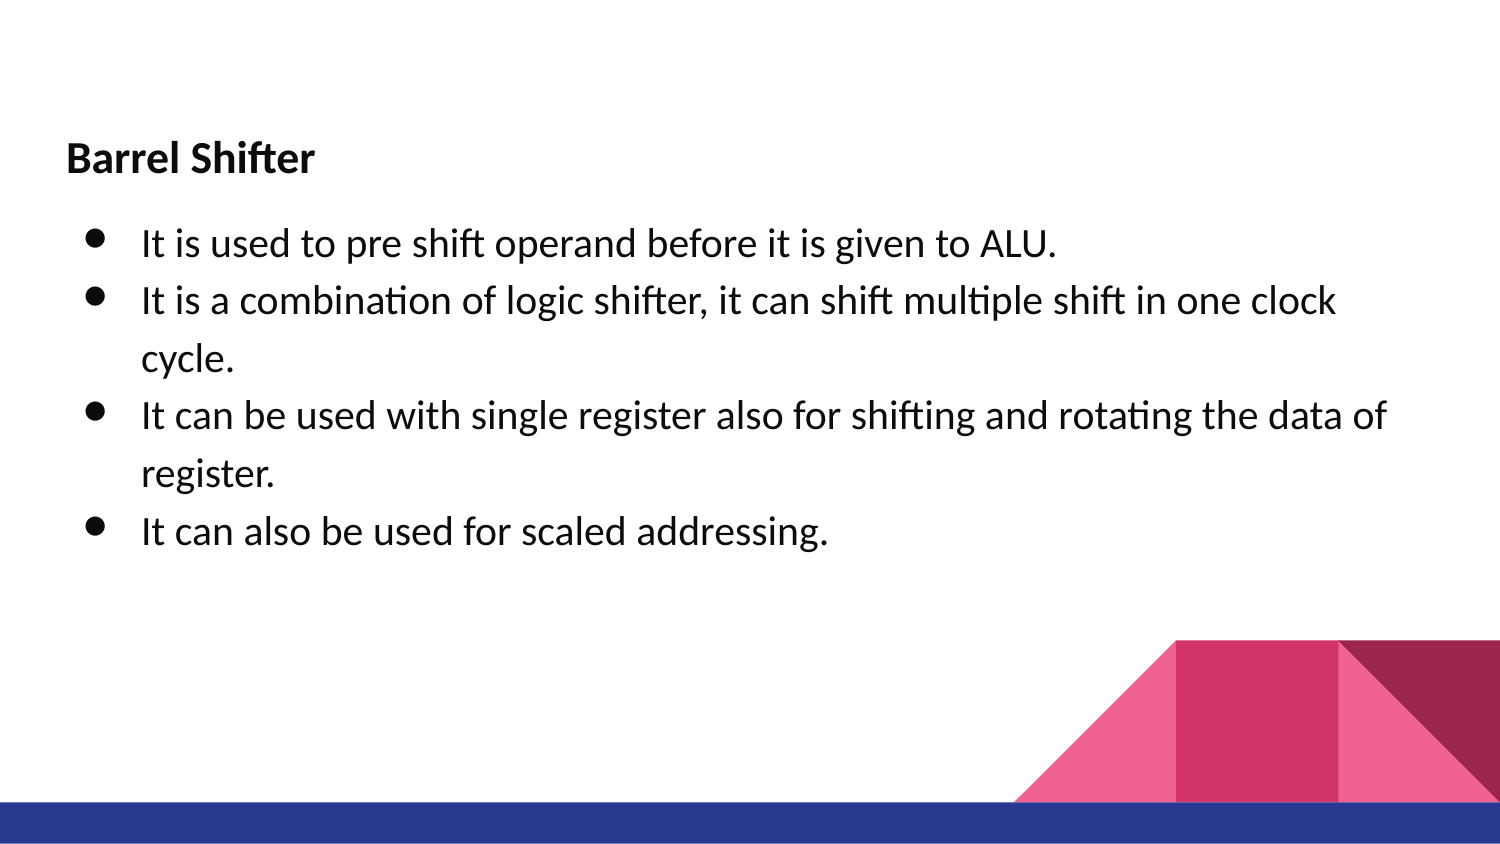

Barrel Shifter
It is used to pre shift operand before it is given to ALU.
It is a combination of logic shifter, it can shift multiple shift in one clock cycle.
It can be used with single register also for shifting and rotating the data of register.
It can also be used for scaled addressing.